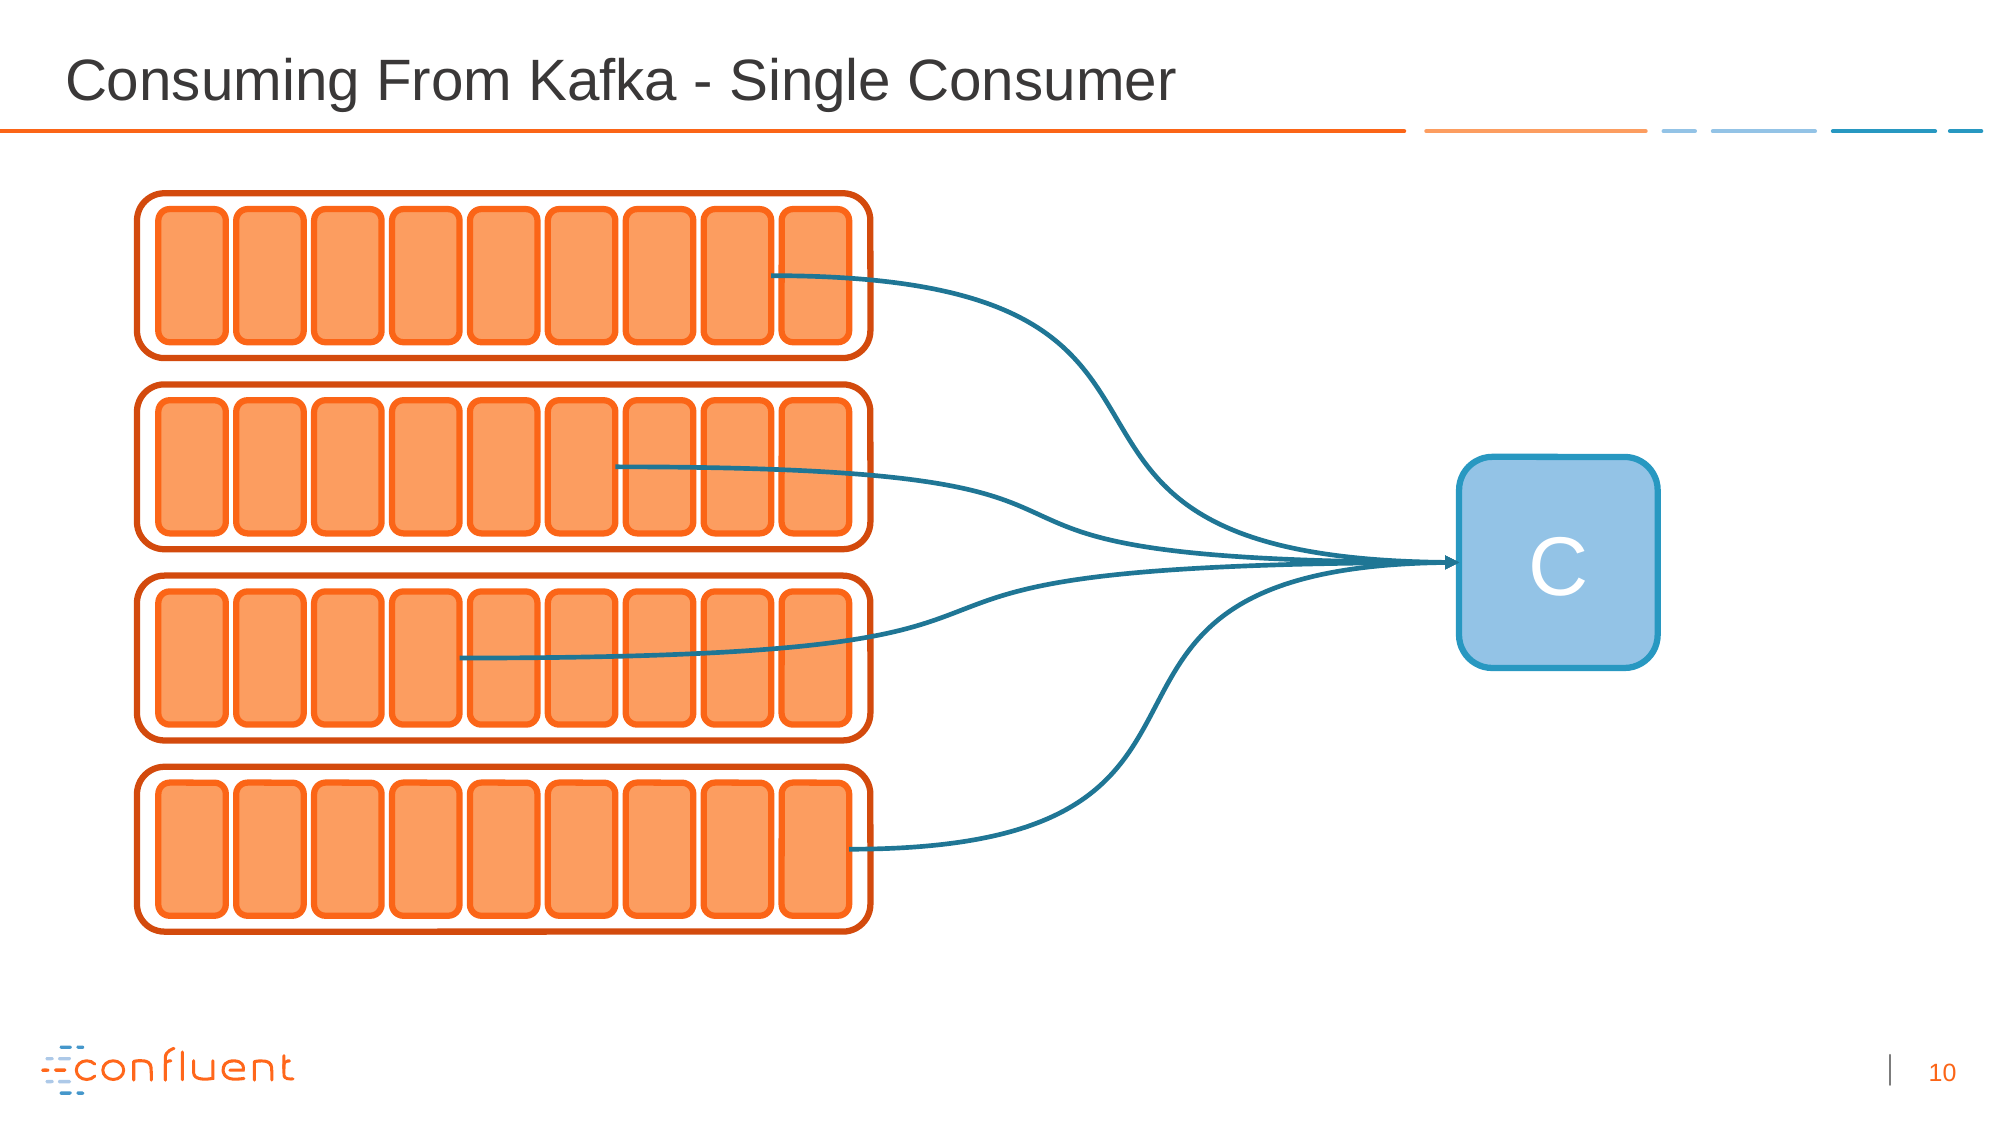

# Consuming From Kafka - Single Consumer

C